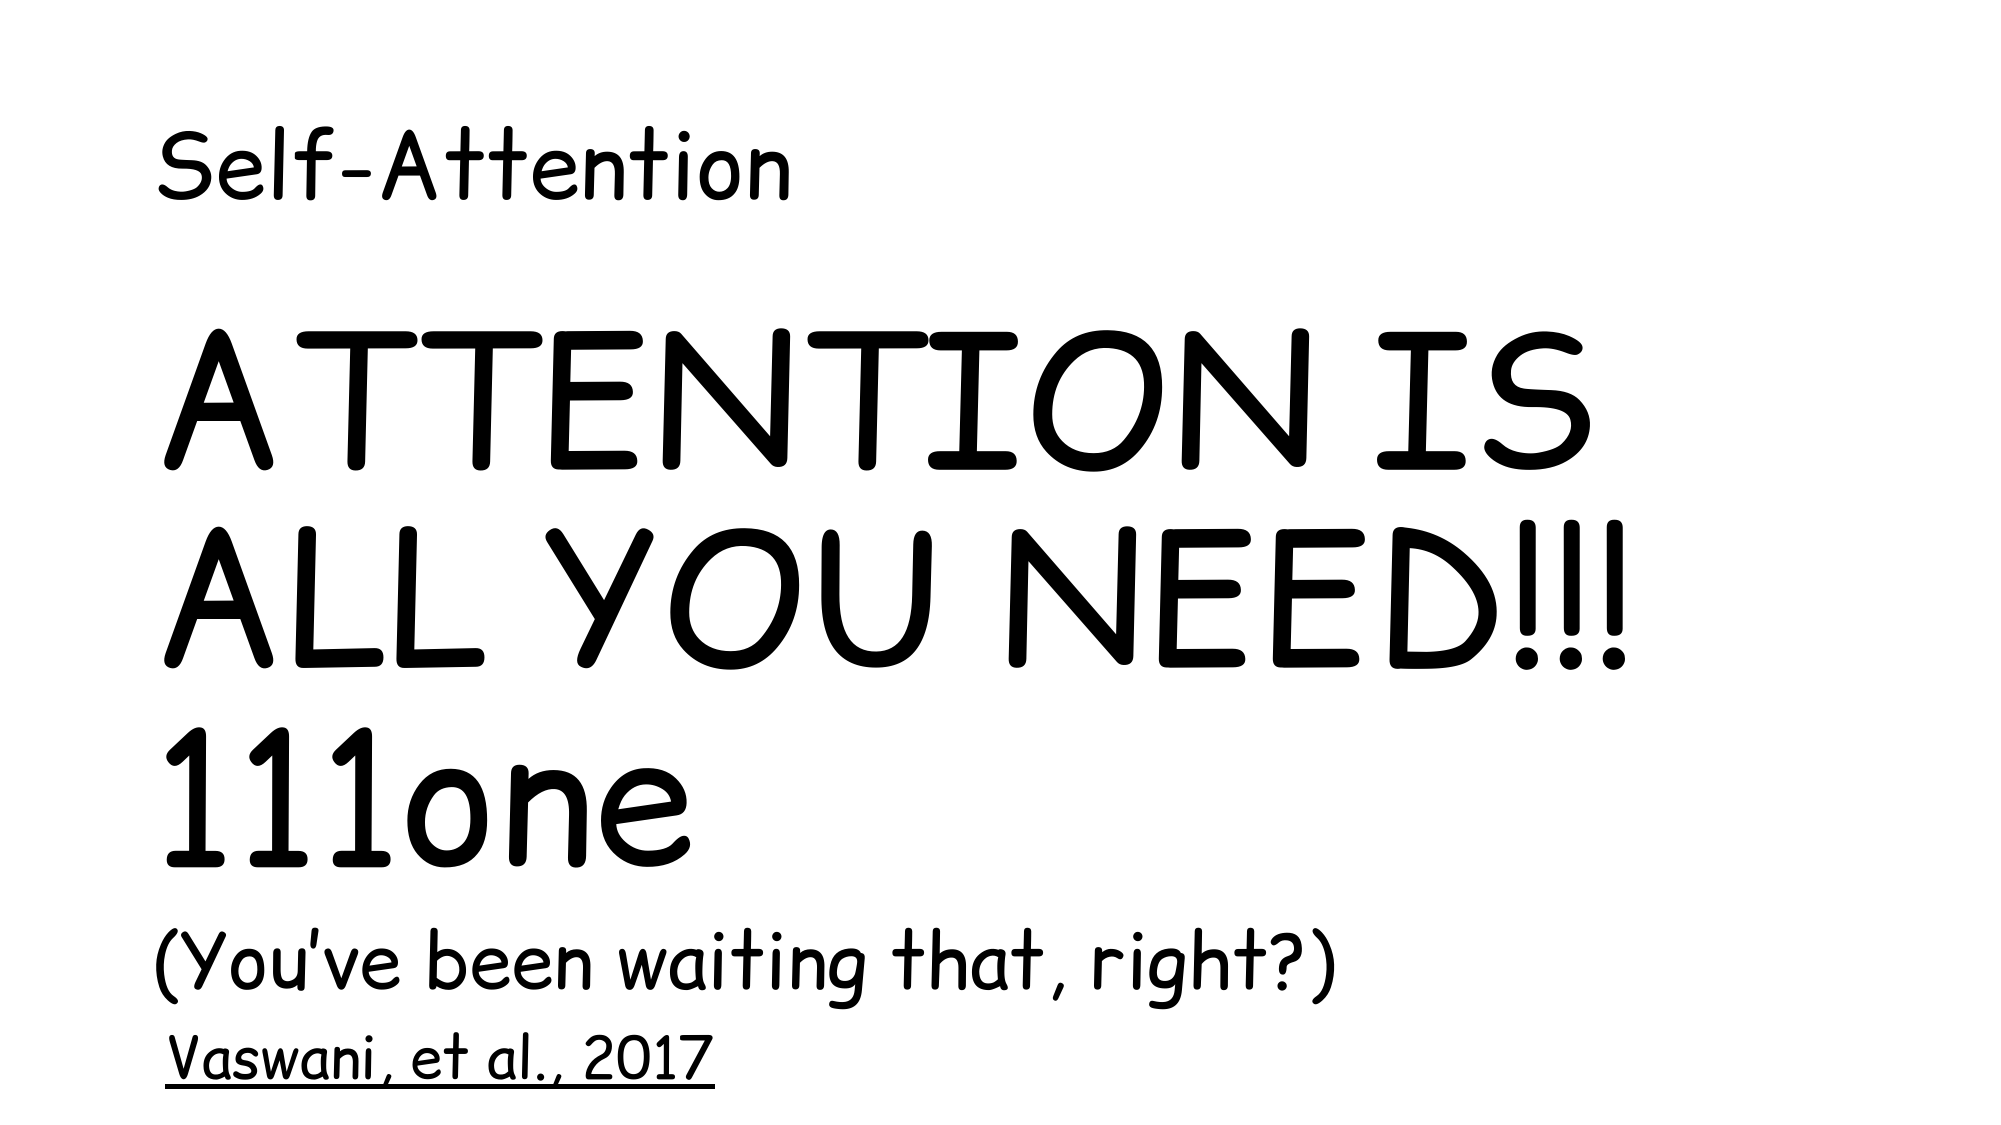

# Self-Attention
ATTENTION IS ALL YOU NEED!!!111one
(You’ve been waiting that, right?)
Vaswani, et al., 2017